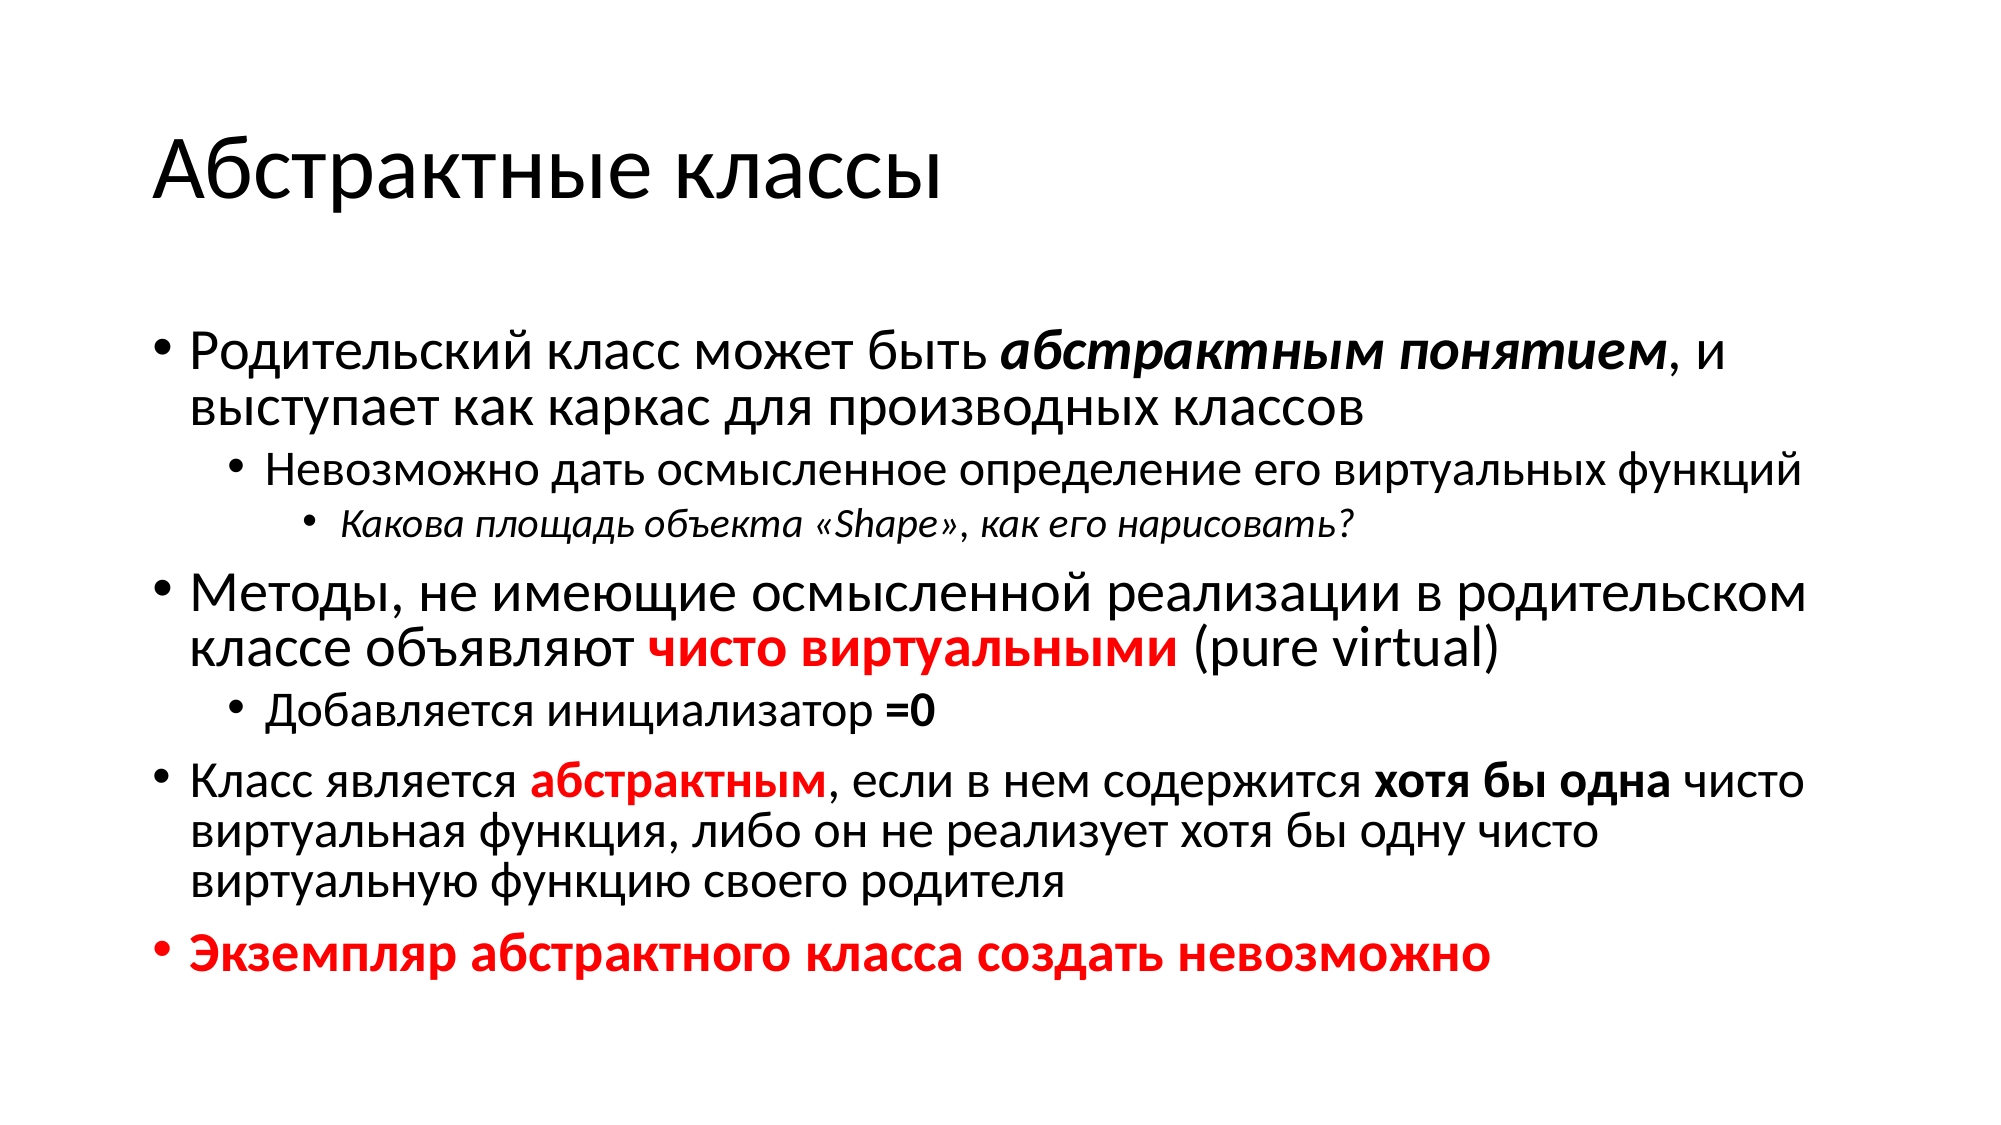

# Абстрактные классы
Родительский класс может быть абстрактным понятием, и выступает как каркас для производных классов
Невозможно дать осмысленное определение его виртуальных функций
Какова площадь объекта «Shape», как его нарисовать?
Методы, не имеющие осмысленной реализации в родительском классе объявляют чисто виртуальными (pure virtual)
Добавляется инициализатор =0
Класс является абстрактным, если в нем содержится хотя бы одна чисто виртуальная функция, либо он не реализует хотя бы одну чисто виртуальную функцию своего родителя
Экземпляр абстрактного класса создать невозможно